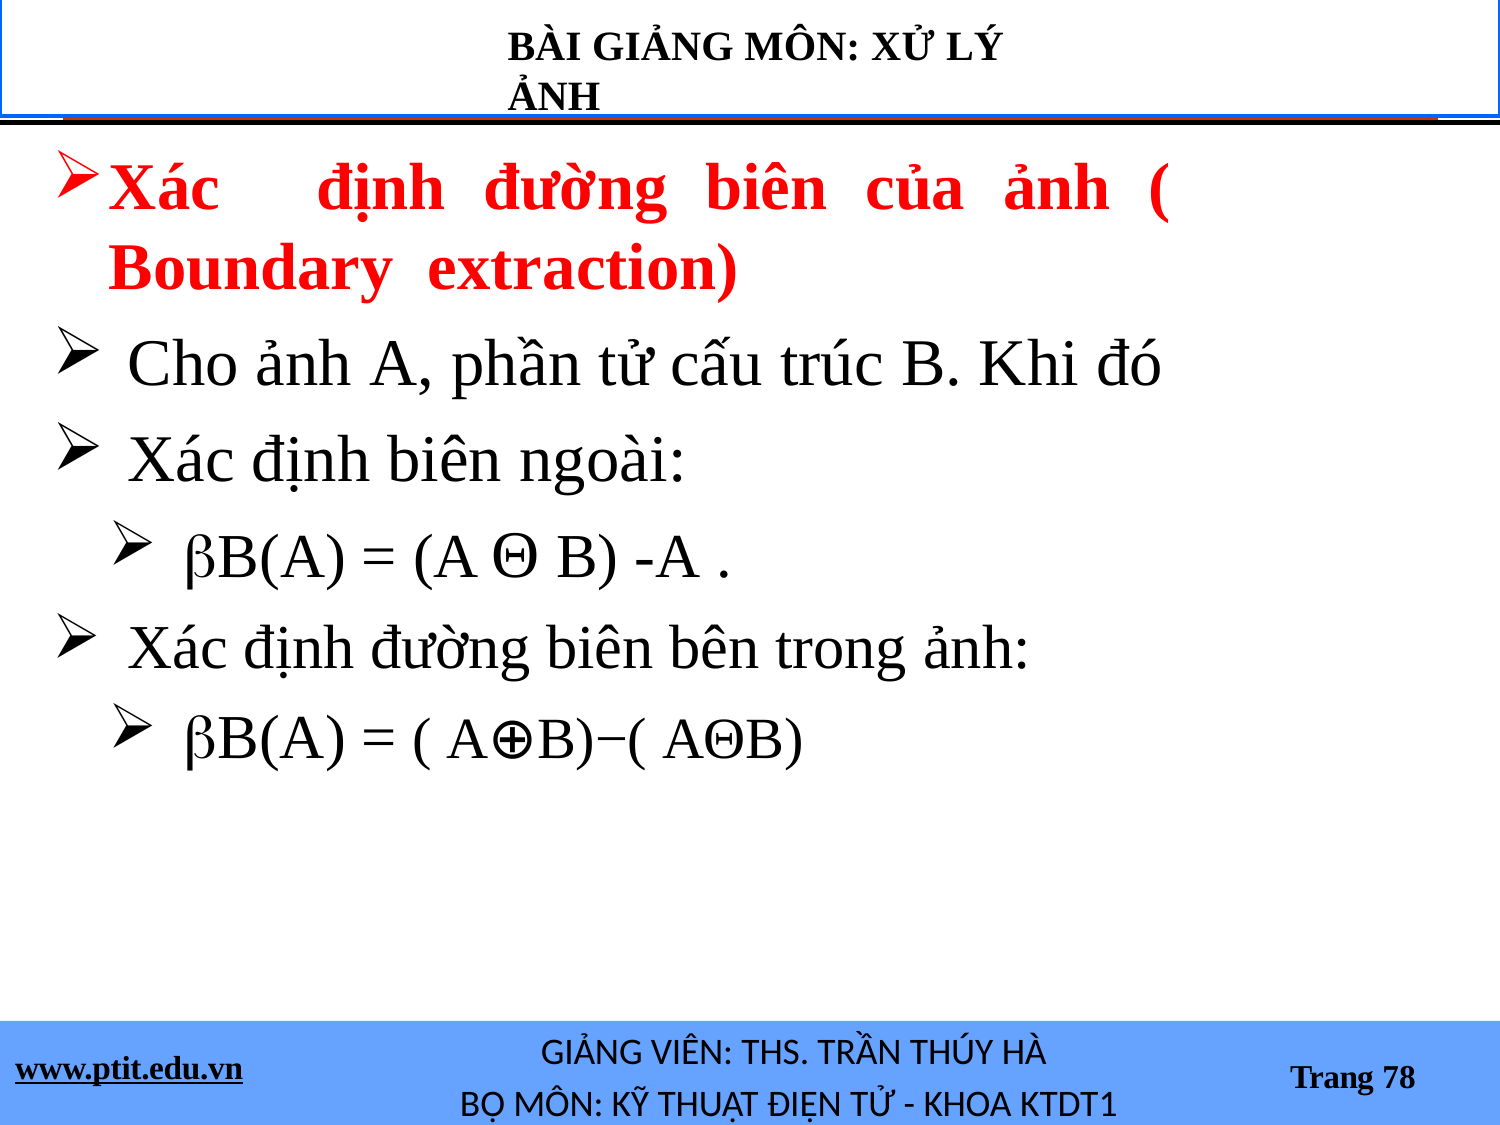

BÀI GIẢNG MÔN: XỬ LÝ ẢNH
Xác	định	đường	biên	của	ảnh	(	Boundary  extraction)
Cho ảnh A, phần tử cấu trúc B. Khi đó
Xác định biên ngoài:
βB(A) = (A Θ B) -A .
Xác định đường biên bên trong ảnh:
βB(A) = ( A⊕B)−( AΘB)

GIẢNG VIÊN: THS. TRẦN THÚY HÀ
BỘ MÔN: KỸ THUẬT ĐIỆN TỬ - KHOA KTDT1
www.ptit.edu.vn
Trang 78